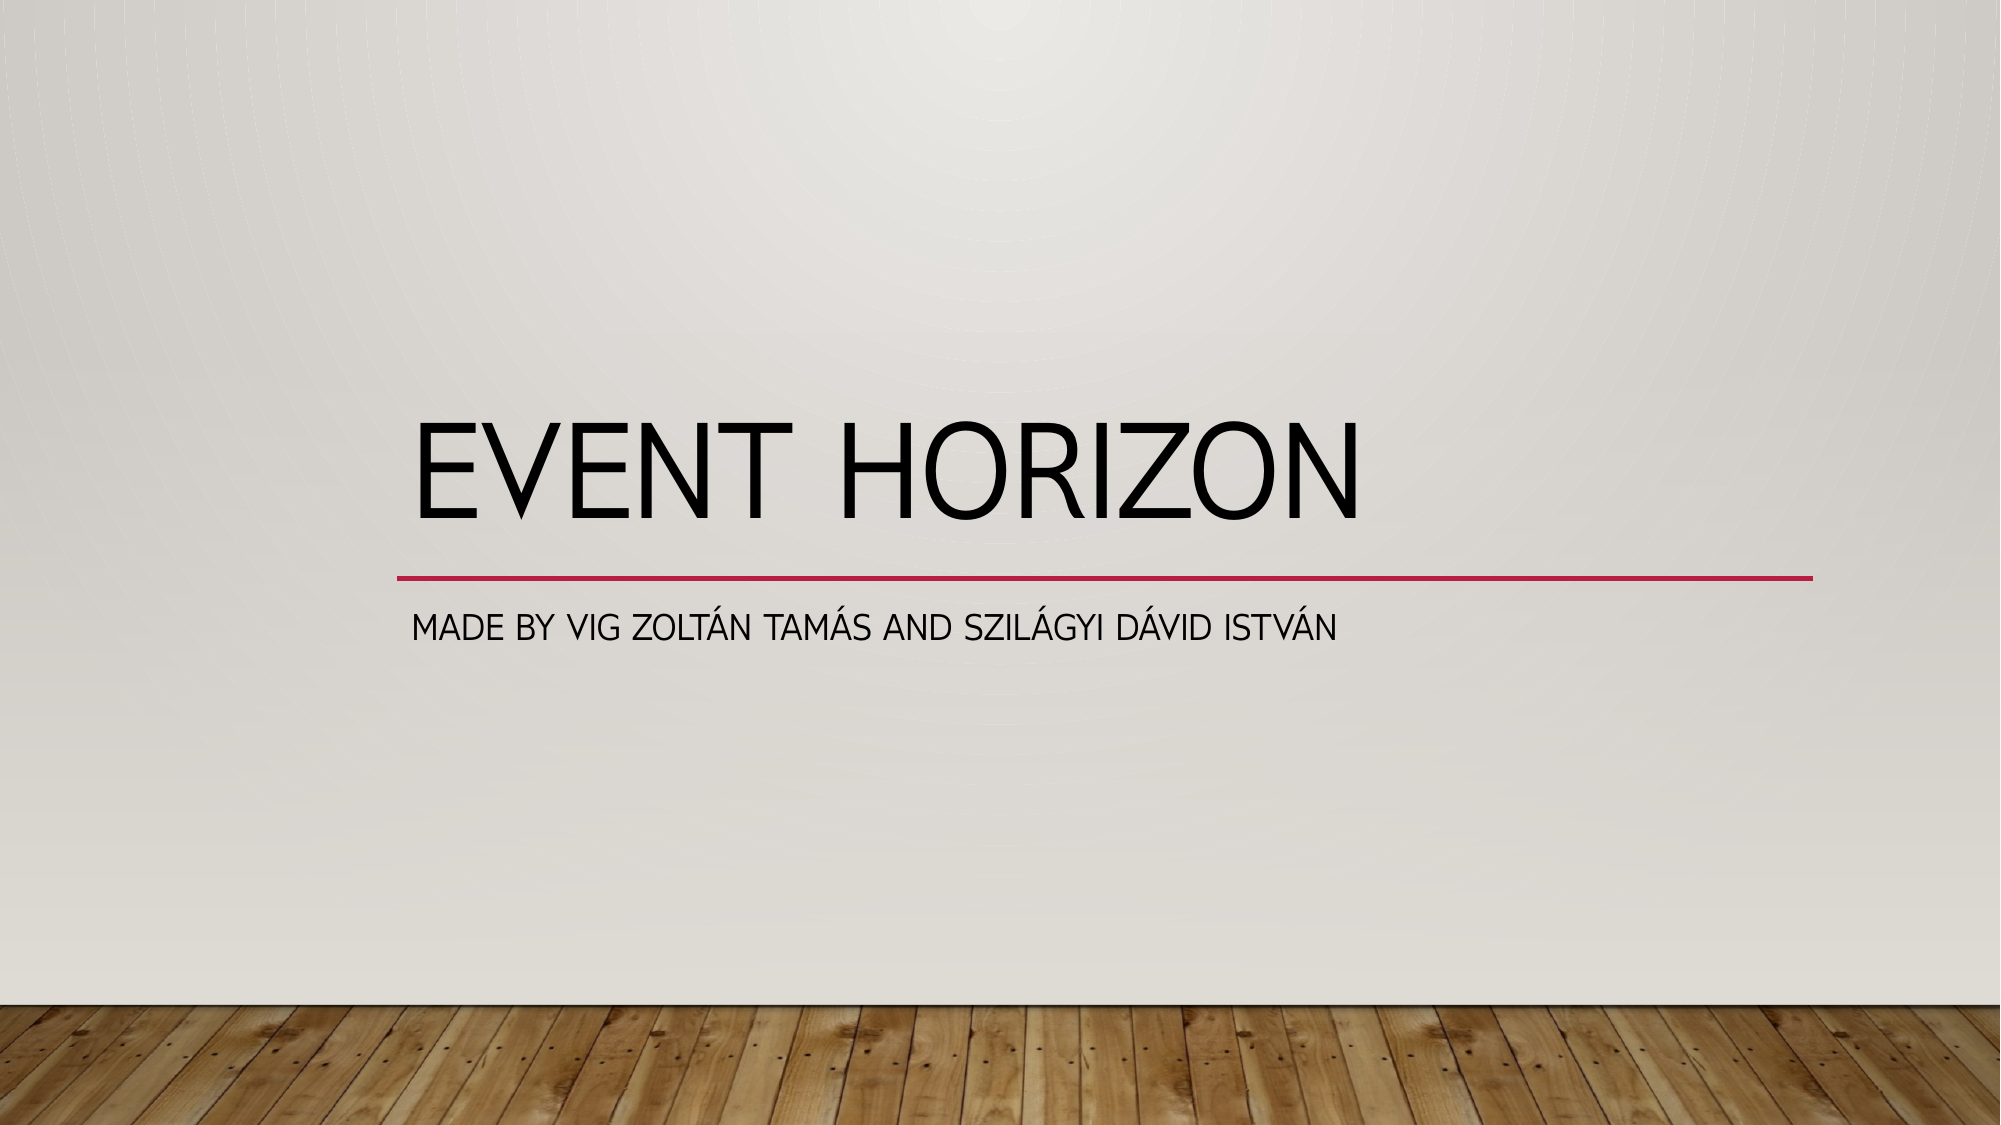

# Event Horizon
Made by Vig Zoltán Tamás and Szilágyi Dávid István